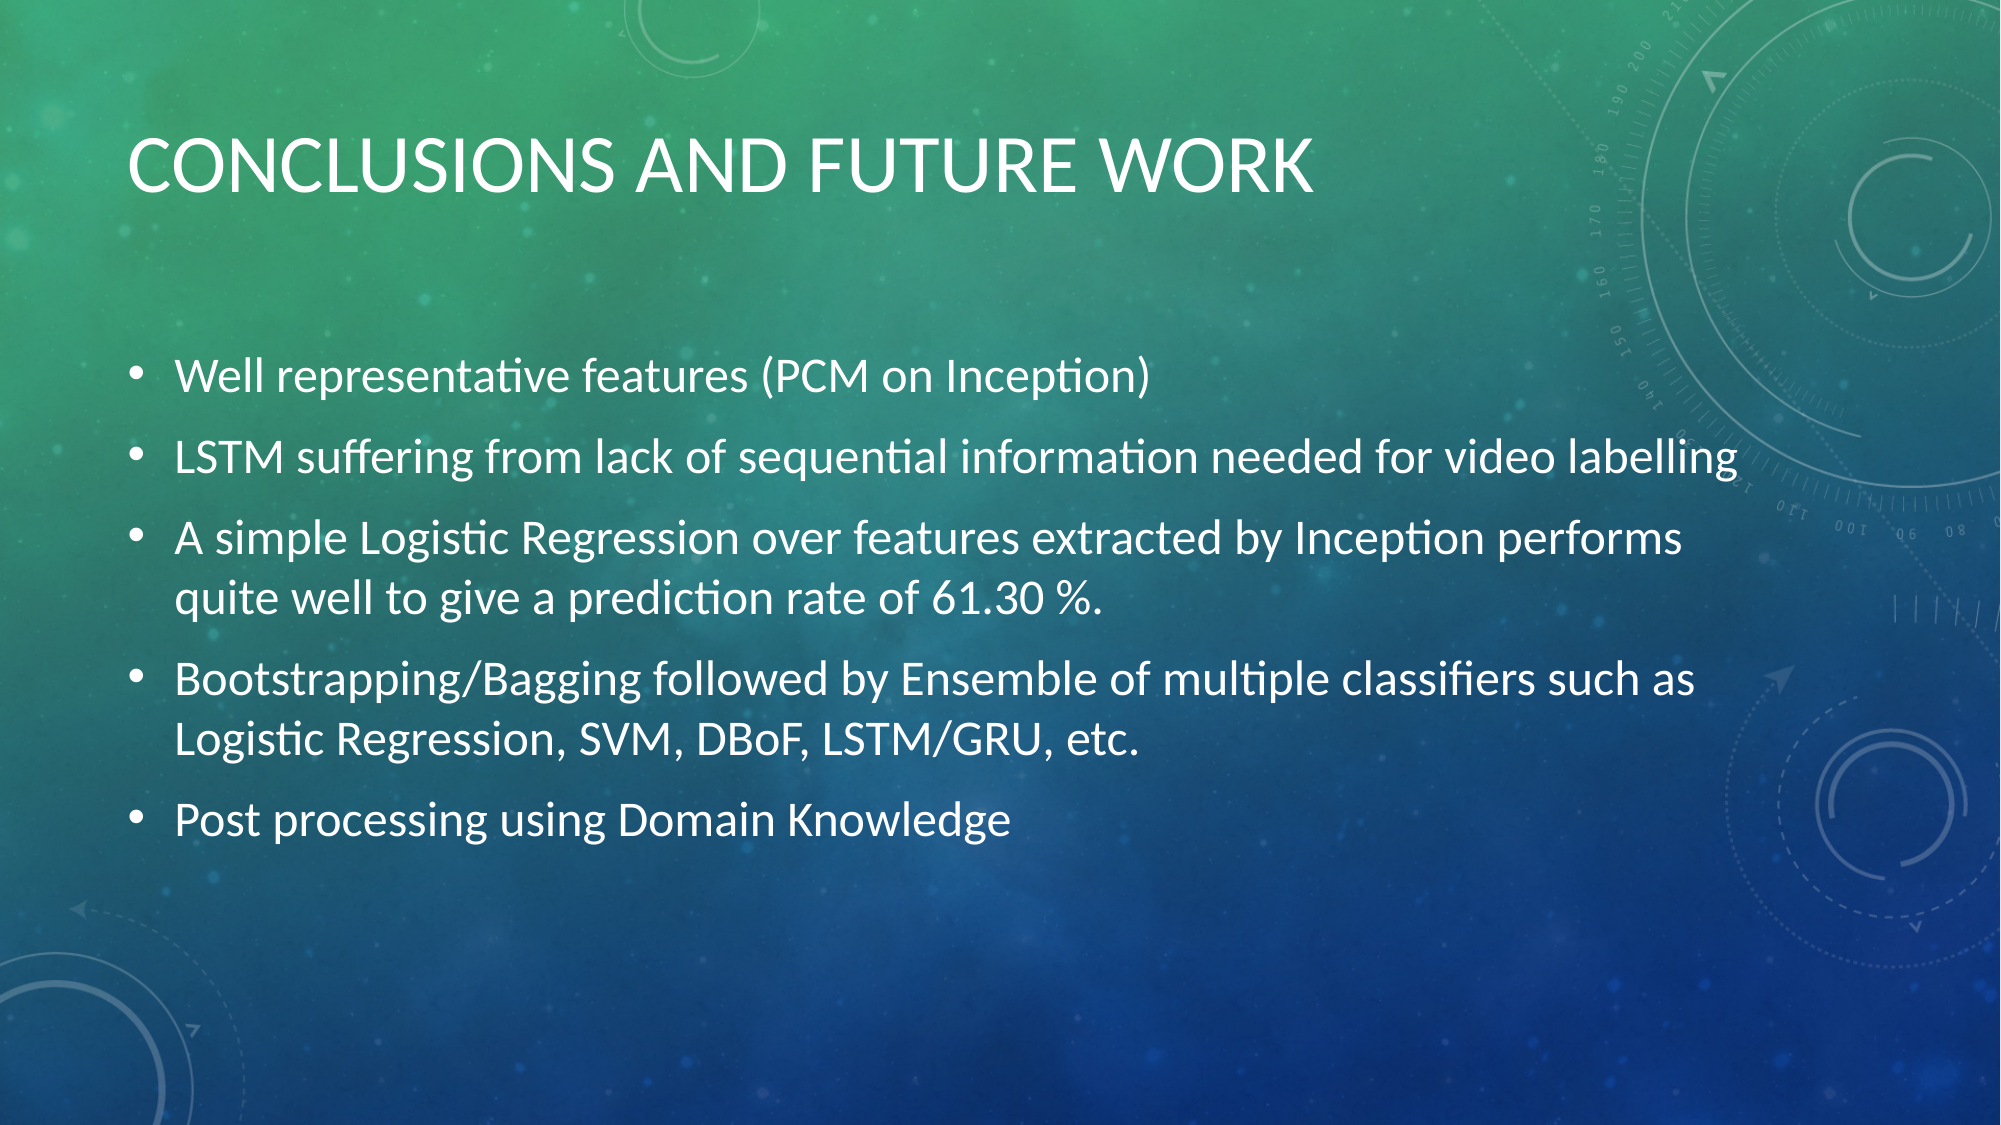

# Conclusions and future work
Well representative features (PCM on Inception)
LSTM suffering from lack of sequential information needed for video labelling
A simple Logistic Regression over features extracted by Inception performs quite well to give a prediction rate of 61.30 %.
Bootstrapping/Bagging followed by Ensemble of multiple classifiers such as Logistic Regression, SVM, DBoF, LSTM/GRU, etc.
Post processing using Domain Knowledge